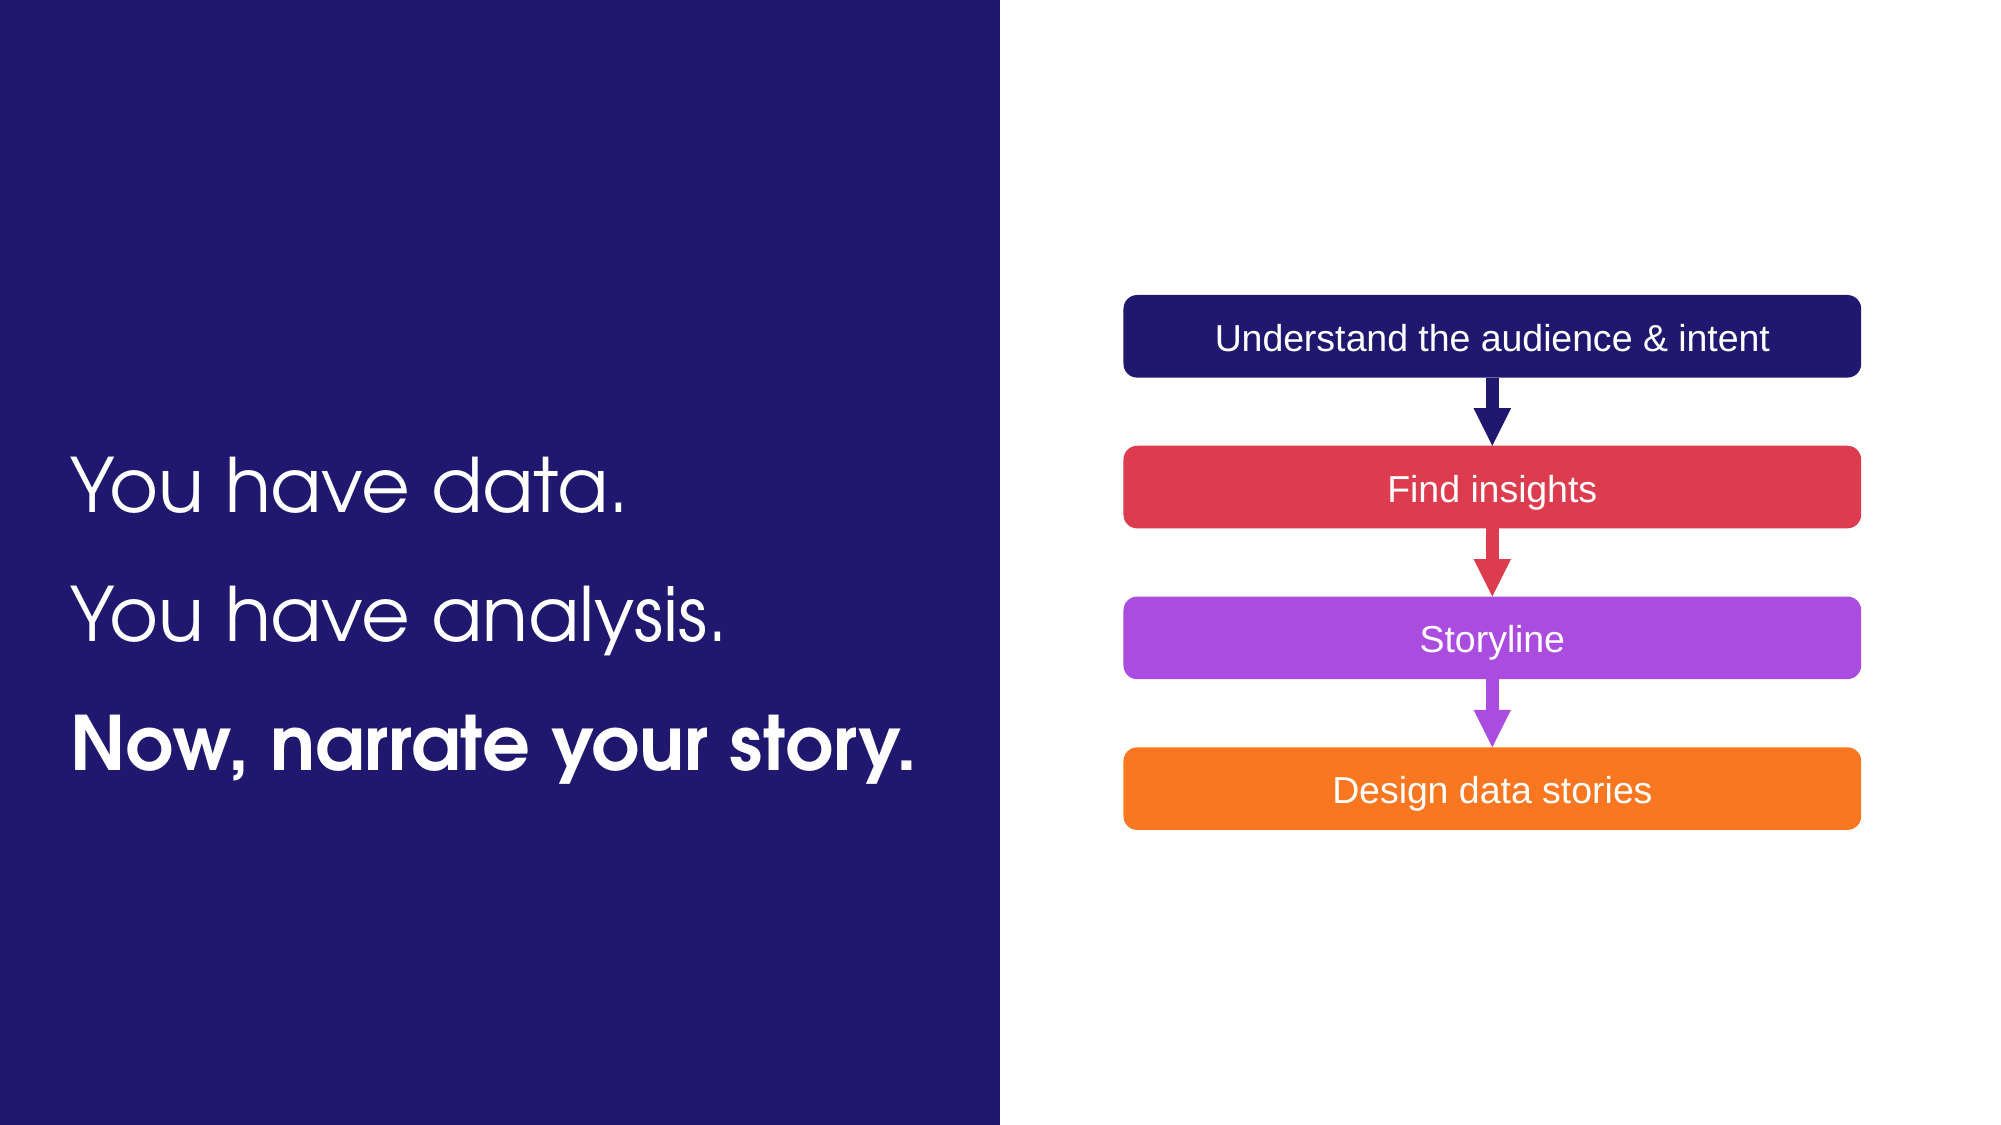

Understand the audience & intent
You have data.
You have analysis.
Now, narrate your story.
Find insights
Storyline
Design data stories